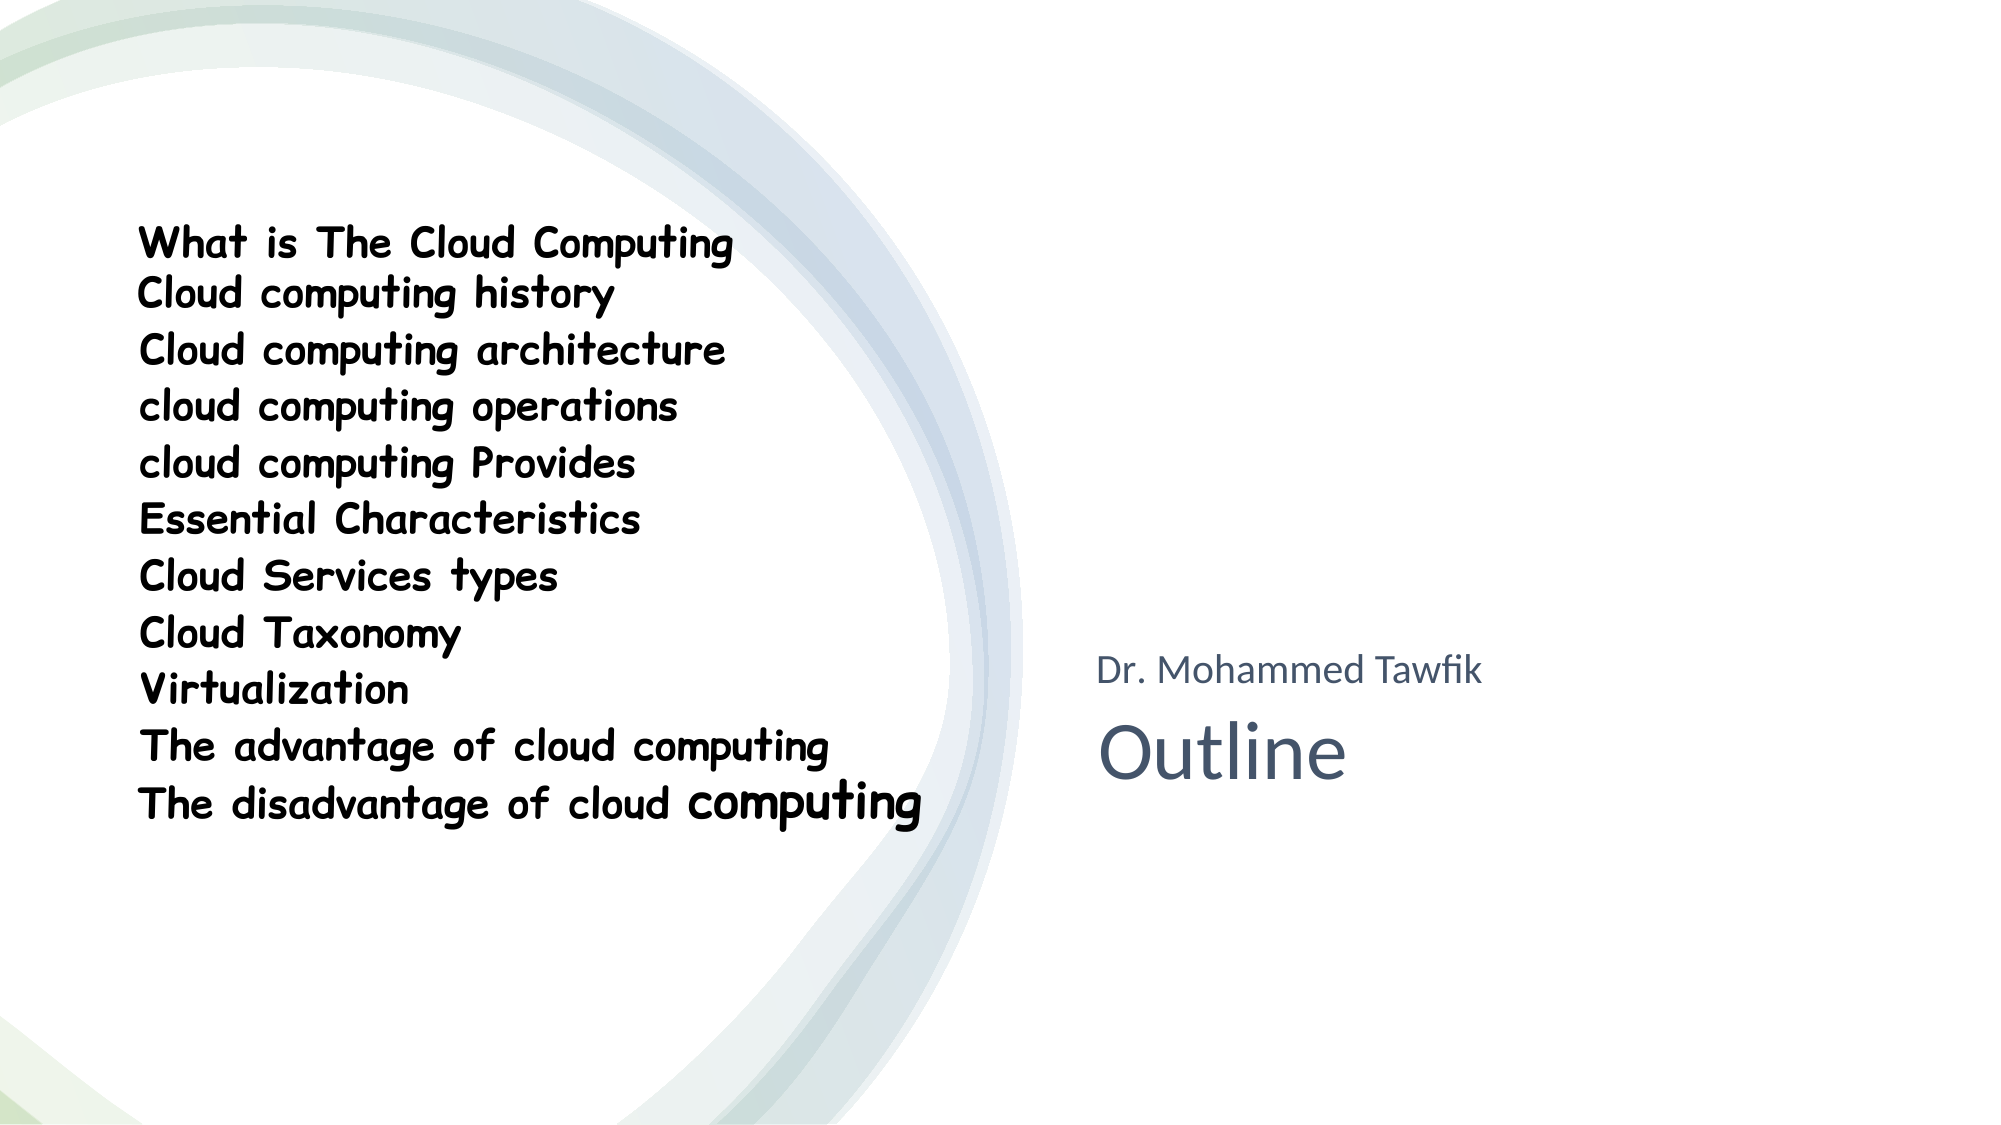

What is The Cloud Computing
Cloud computing history
Cloud computing architecture
cloud computing operations
cloud computing Provides
Essential Characteristics
Cloud Services types
Cloud Taxonomy
Virtualization
The advantage of cloud computing
The disadvantage of cloud computing
Dr. Mohammed Tawfik
# Outline